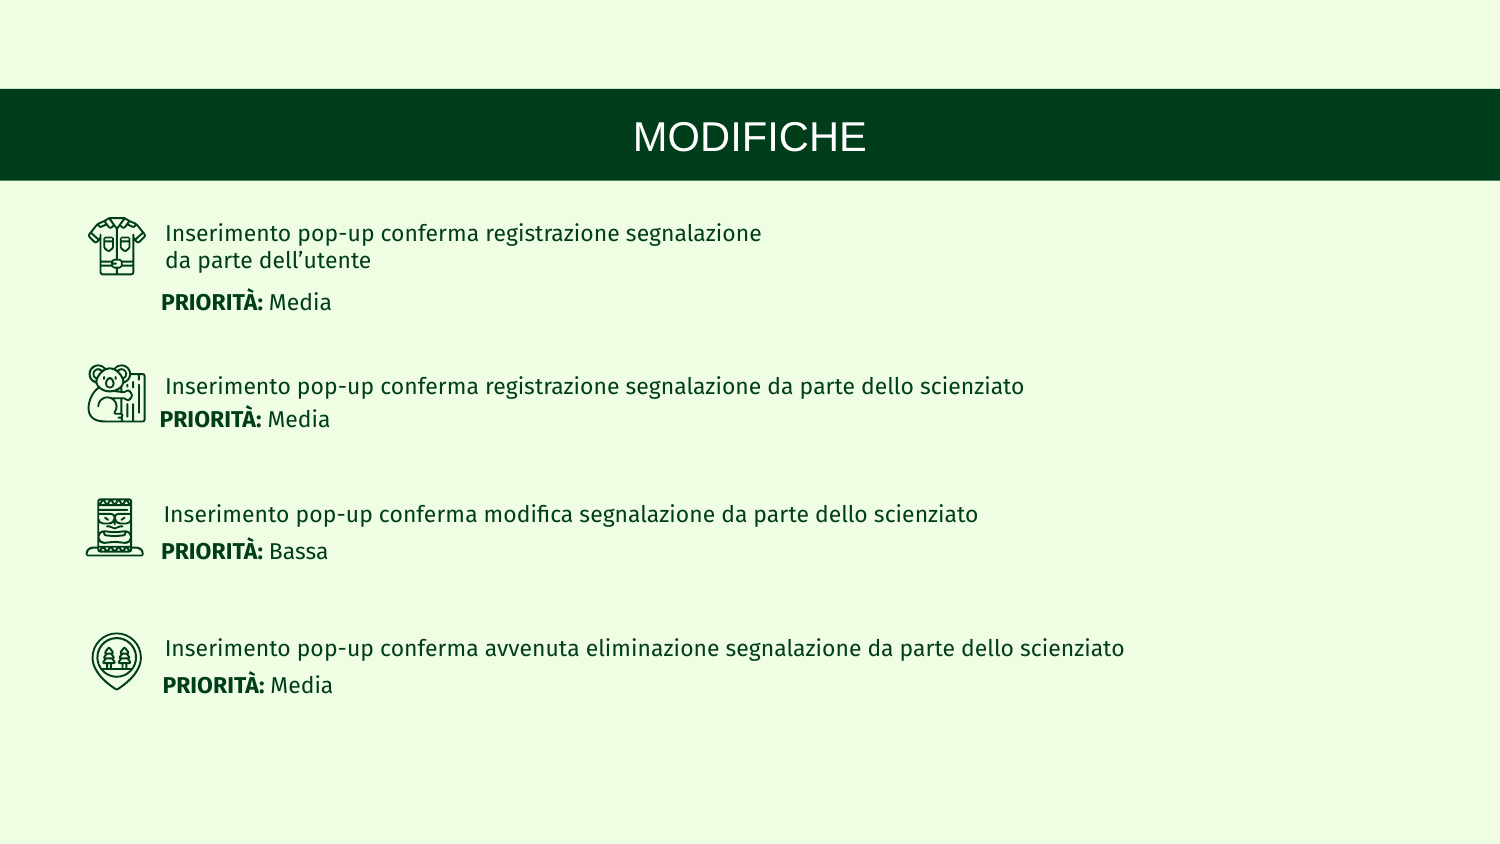

# MODIFICHE
Inserimento pop-up conferma registrazione segnalazione da parte dell’utente

PRIORITÀ: Media
Inserimento pop-up conferma registrazione segnalazione da parte dello scienziato

PRIORITÀ: Media
Inserimento pop-up conferma modifica segnalazione da parte dello scienziato

PRIORITÀ: Bassa
Inserimento pop-up conferma avvenuta eliminazione segnalazione da parte dello scienziato

PRIORITÀ: Media